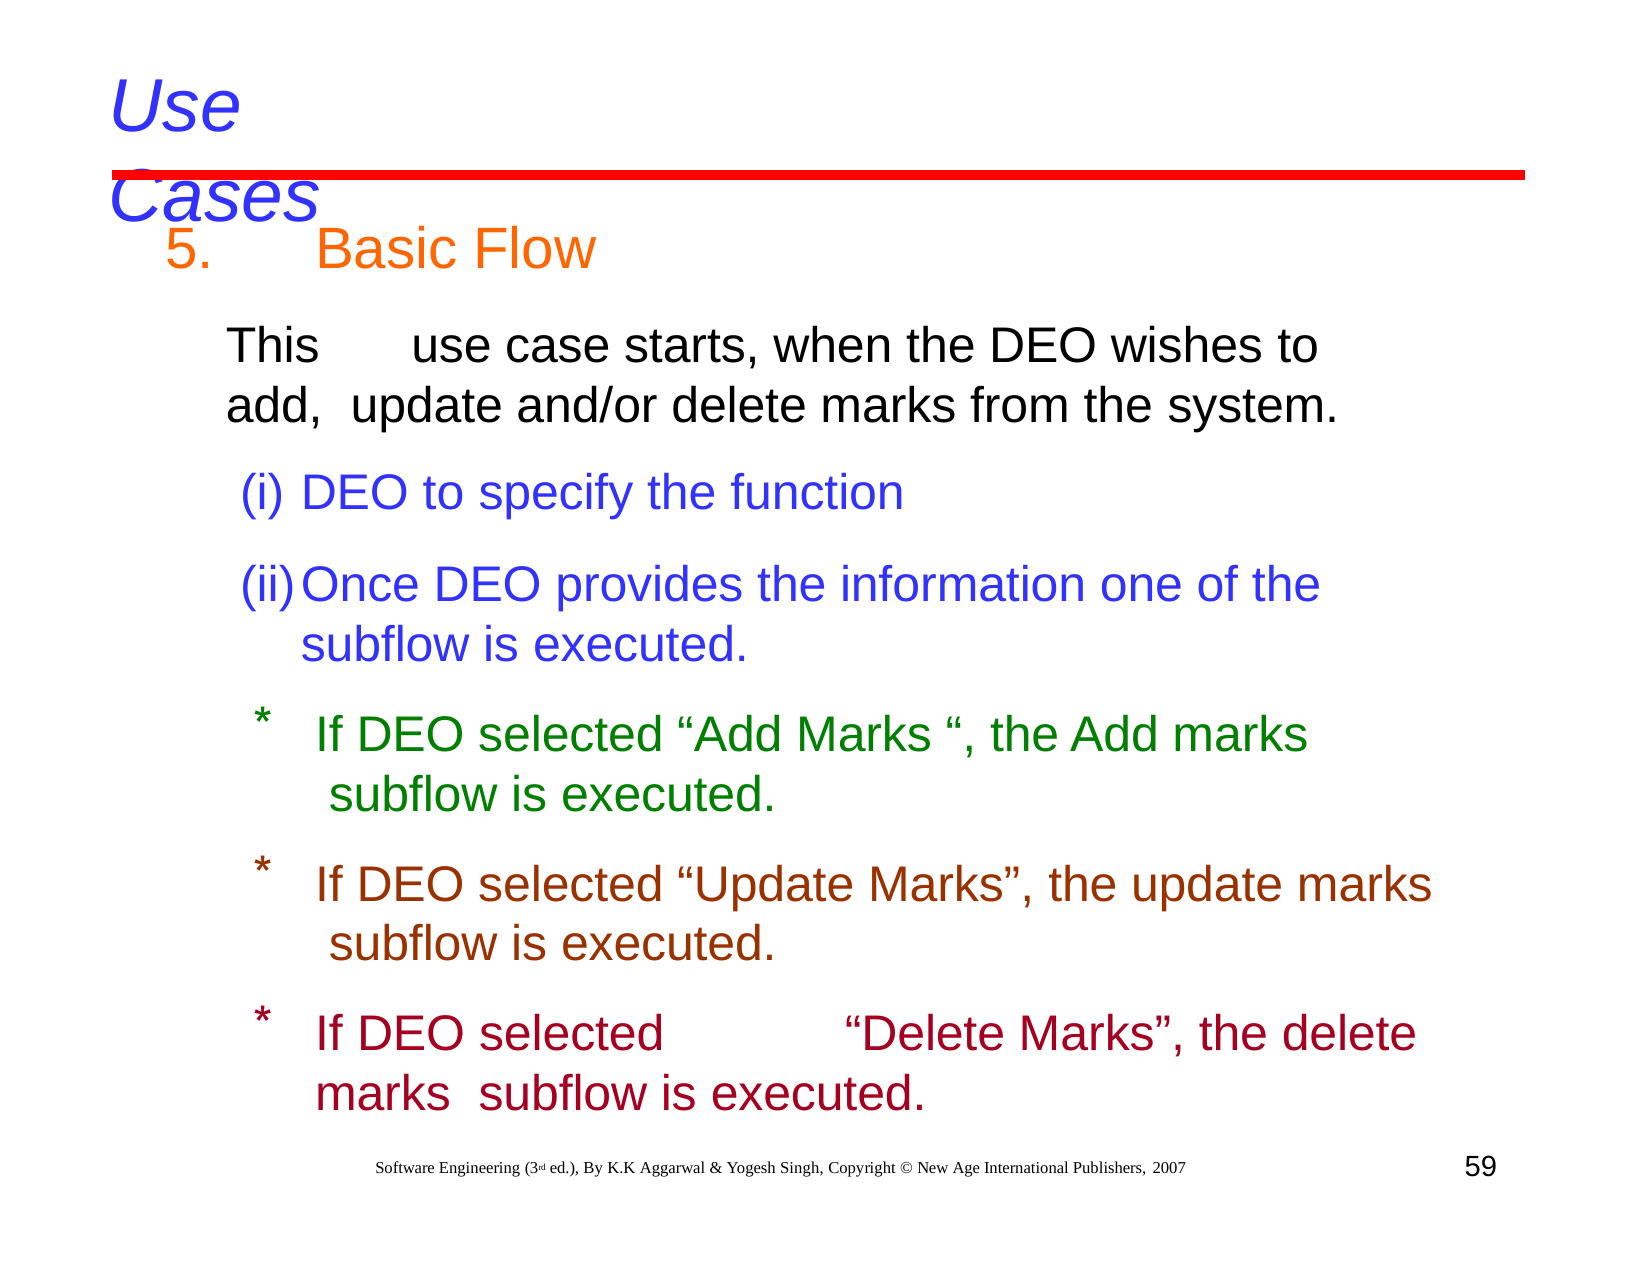

# Use Cases

Basic Flow
This	use case starts, when the DEO wishes to add,  update and/or delete marks from the system.
DEO to specify the function
Once DEO provides the information one of the  subflow is executed.
If DEO selected “Add Marks “, the Add marks  subflow is executed.
If DEO selected “Update Marks”, the update marks  subflow is executed.
If DEO selected	“Delete Marks”, the delete marks  subflow is executed.
59
Software Engineering (3rd  ed.), By K.K Aggarwal & Yogesh Singh, Copyright © New Age International Publishers, 2007